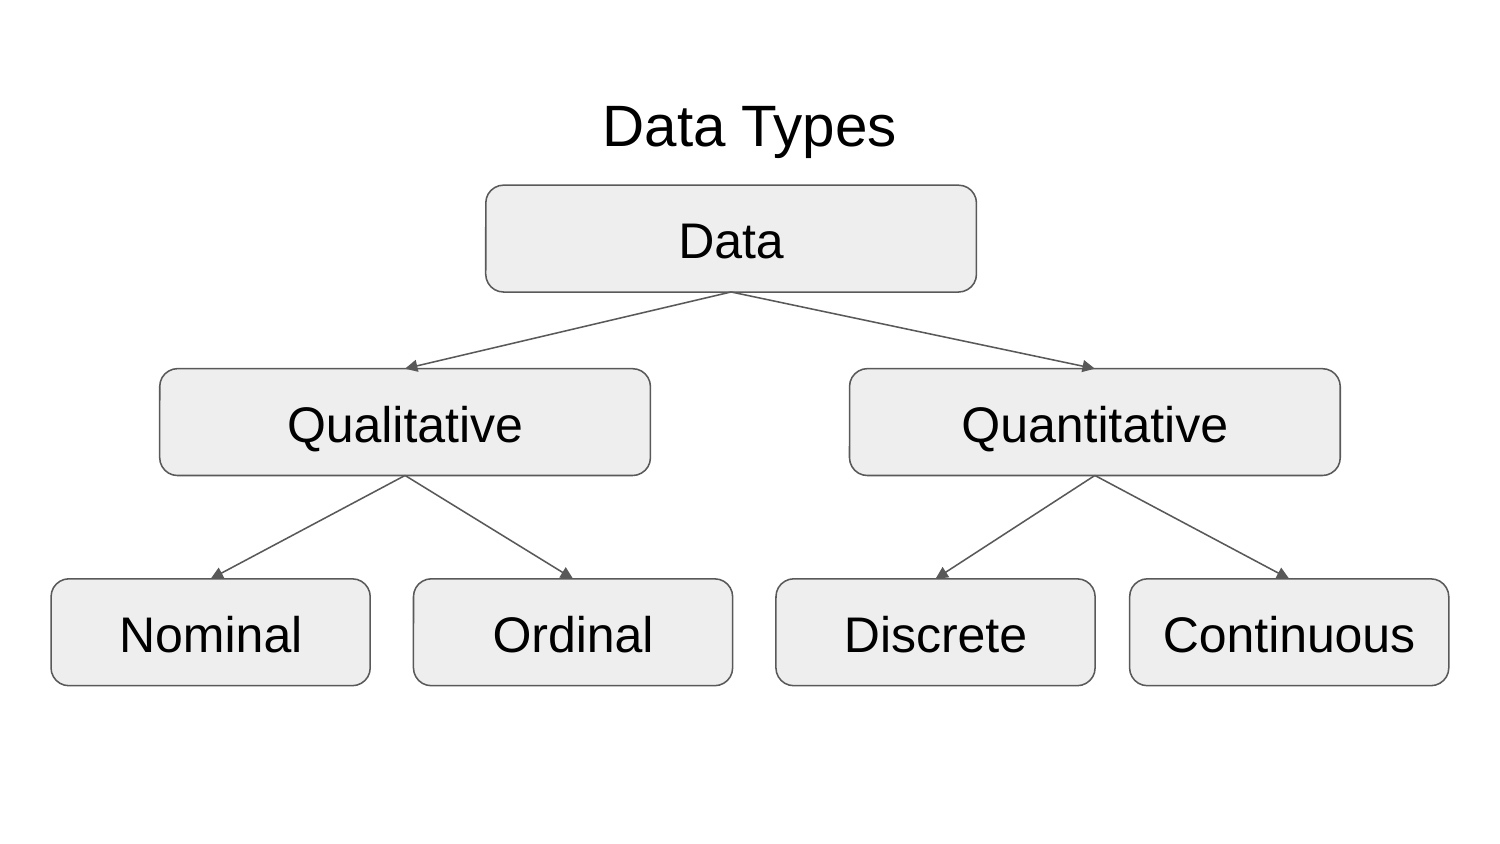

# Data Types
Data
Qualitative
Quantitative
Nominal
Ordinal
Discrete
Continuous